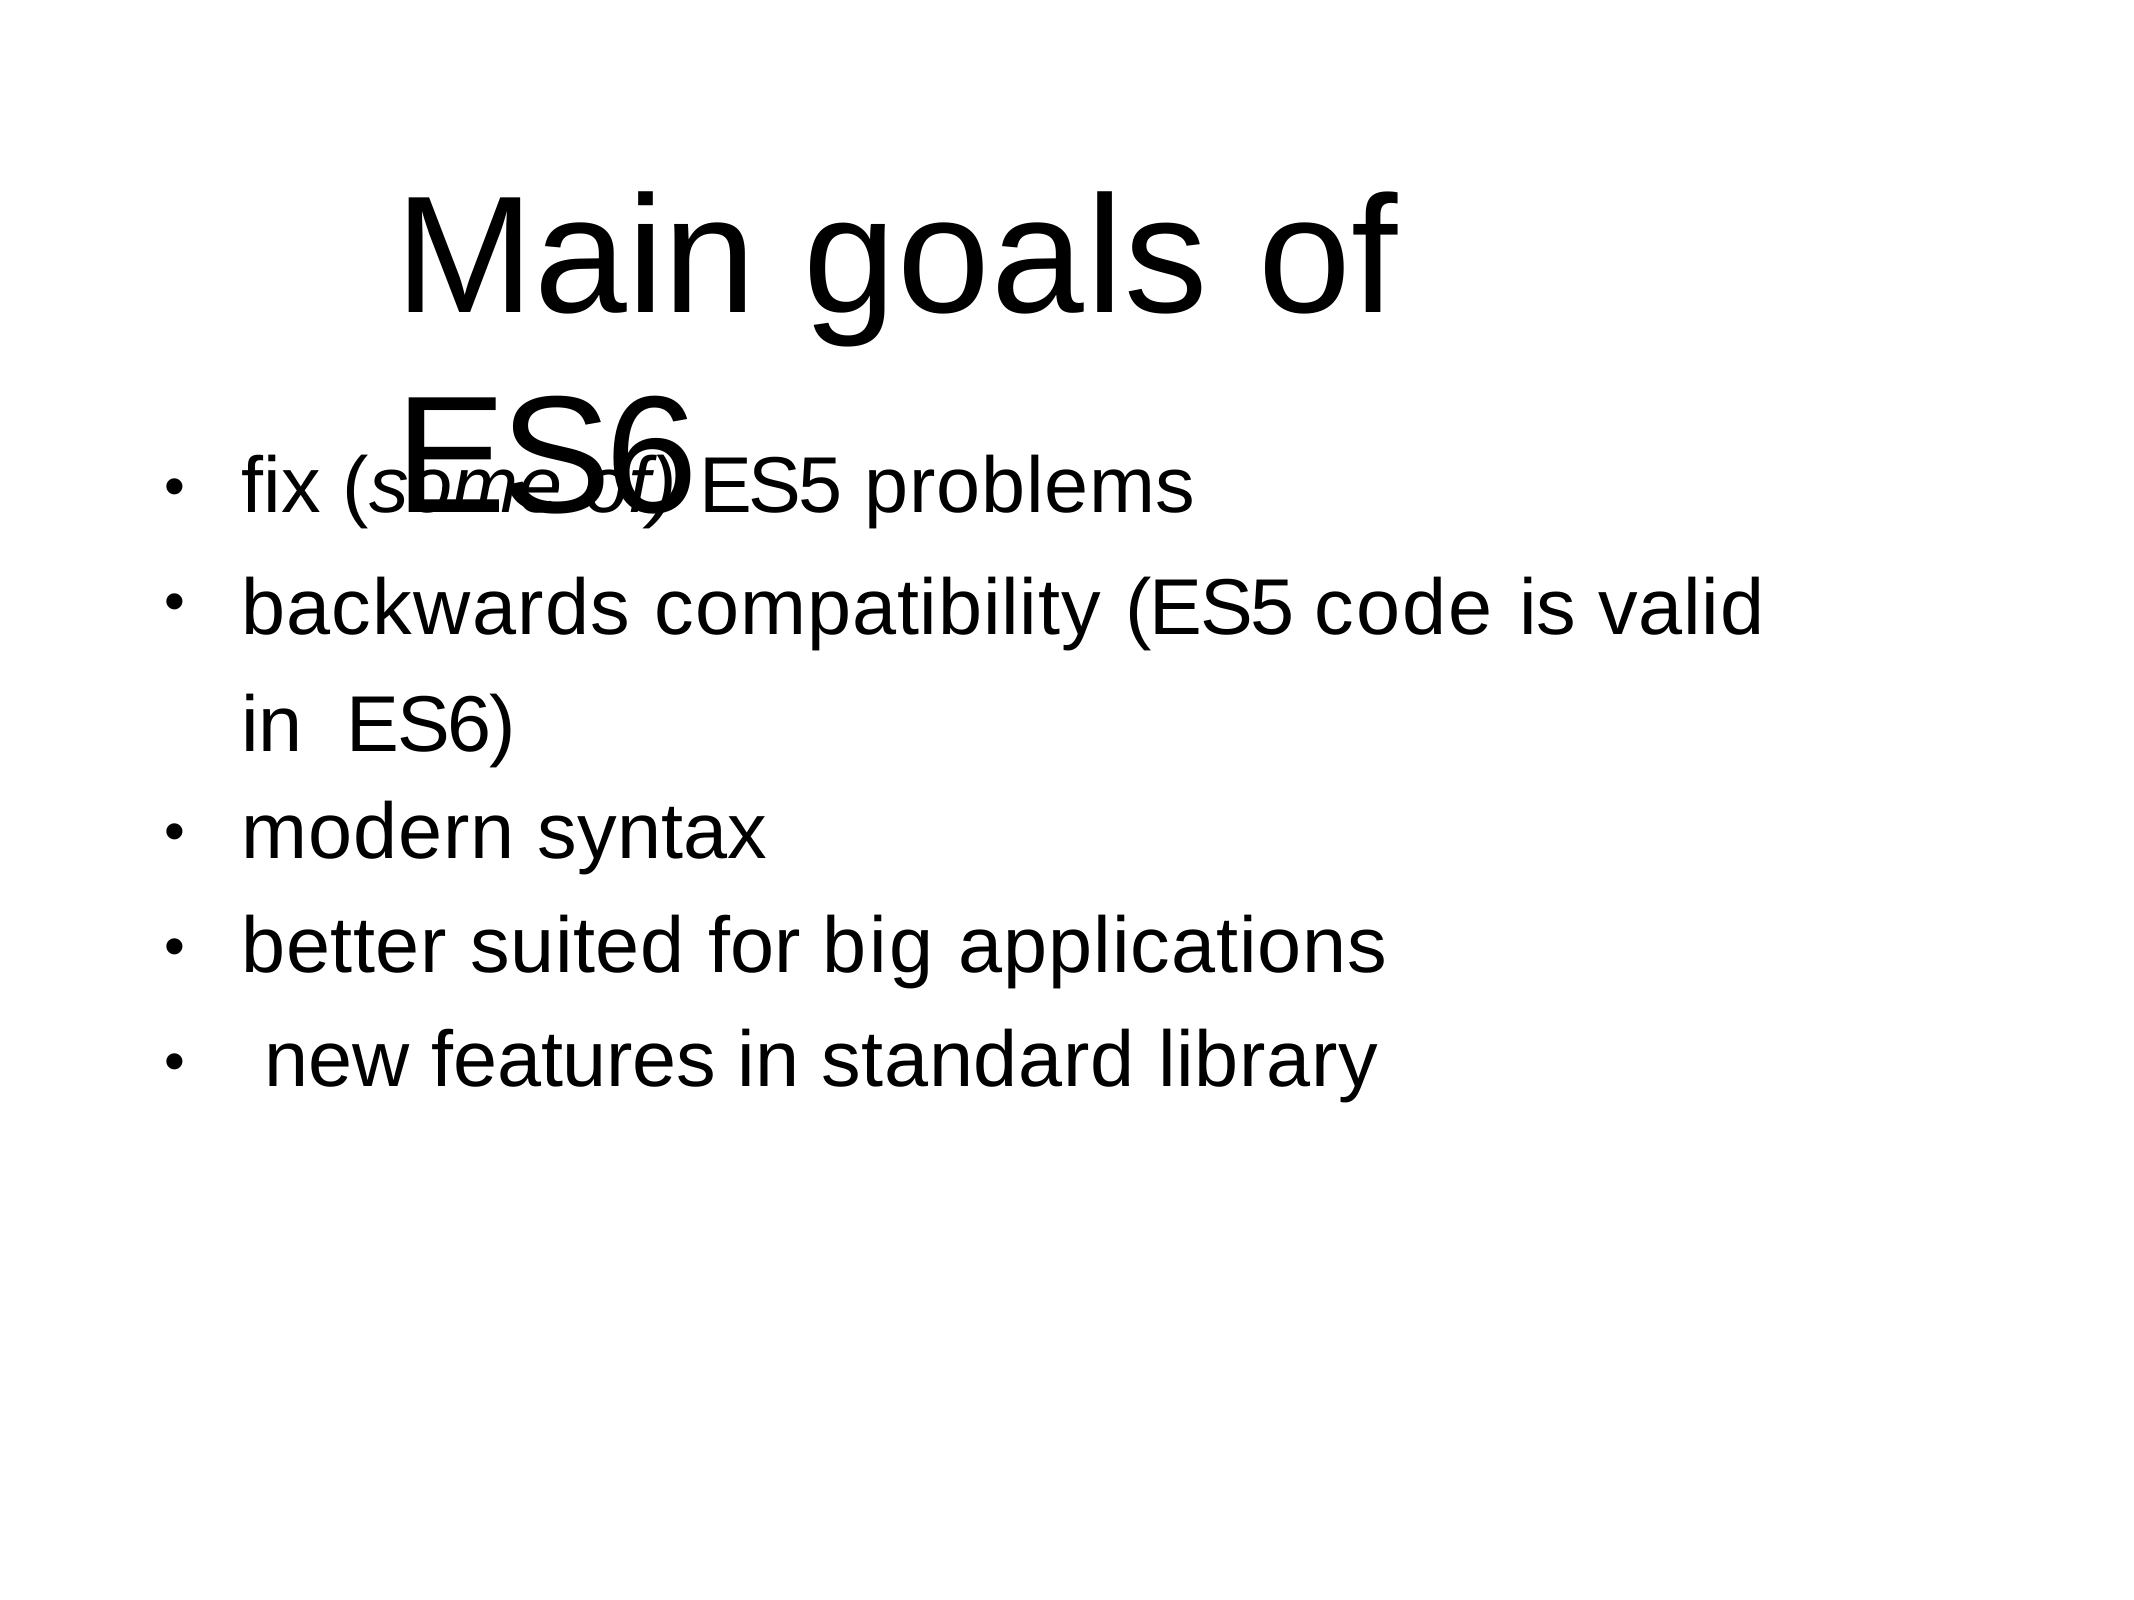

# Main goals of ES6
fix (some of) ES5 problems
backwards compatibility (ES5 code is valid in  ES6)
modern syntax
better suited for big applications  new features in standard library
•
•
•
•
•